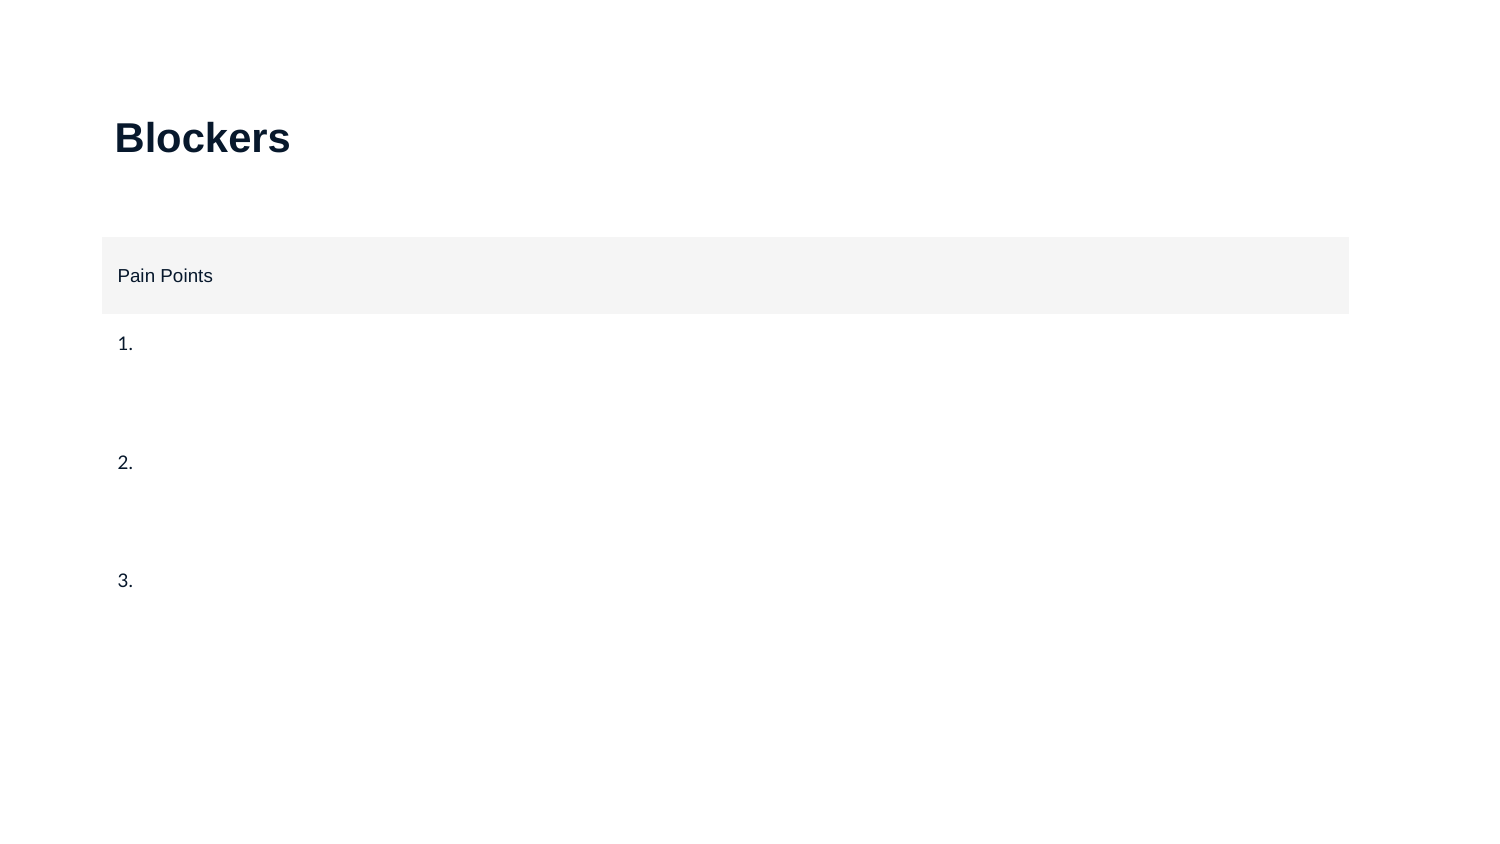

# Blockers
| Pain Points |
| --- |
| 1. |
| 2. |
| 3. |